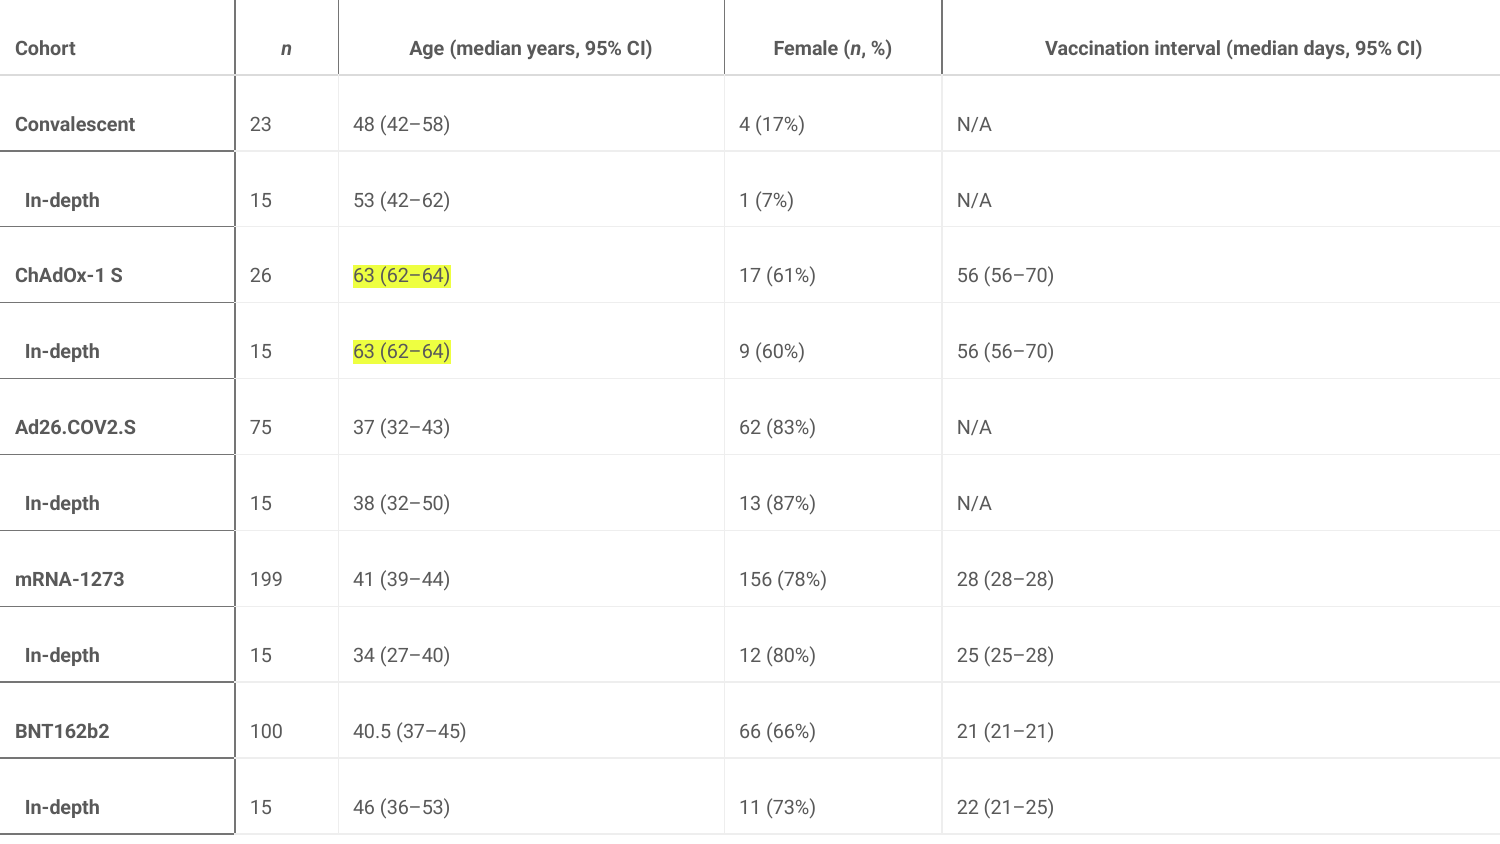

| Cohort | n | Age (median years, 95% CI) | Female (n, %) | Vaccination interval (median days, 95% CI) |
| --- | --- | --- | --- | --- |
| Convalescent | 23 | 48 (42–58) | 4 (17%) | N/A |
| In-depth | 15 | 53 (42–62) | 1 (7%) | N/A |
| ChAdOx-1 S | 26 | 63 (62–64) | 17 (61%) | 56 (56–70) |
| In-depth | 15 | 63 (62–64) | 9 (60%) | 56 (56–70) |
| Ad26.COV2.S | 75 | 37 (32–43) | 62 (83%) | N/A |
| In-depth | 15 | 38 (32–50) | 13 (87%) | N/A |
| mRNA-1273 | 199 | 41 (39–44) | 156 (78%) | 28 (28–28) |
| In-depth | 15 | 34 (27–40) | 12 (80%) | 25 (25–28) |
| BNT162b2 | 100 | 40.5 (37–45) | 66 (66%) | 21 (21–21) |
| In-depth | 15 | 46 (36–53) | 11 (73%) | 22 (21–25) |